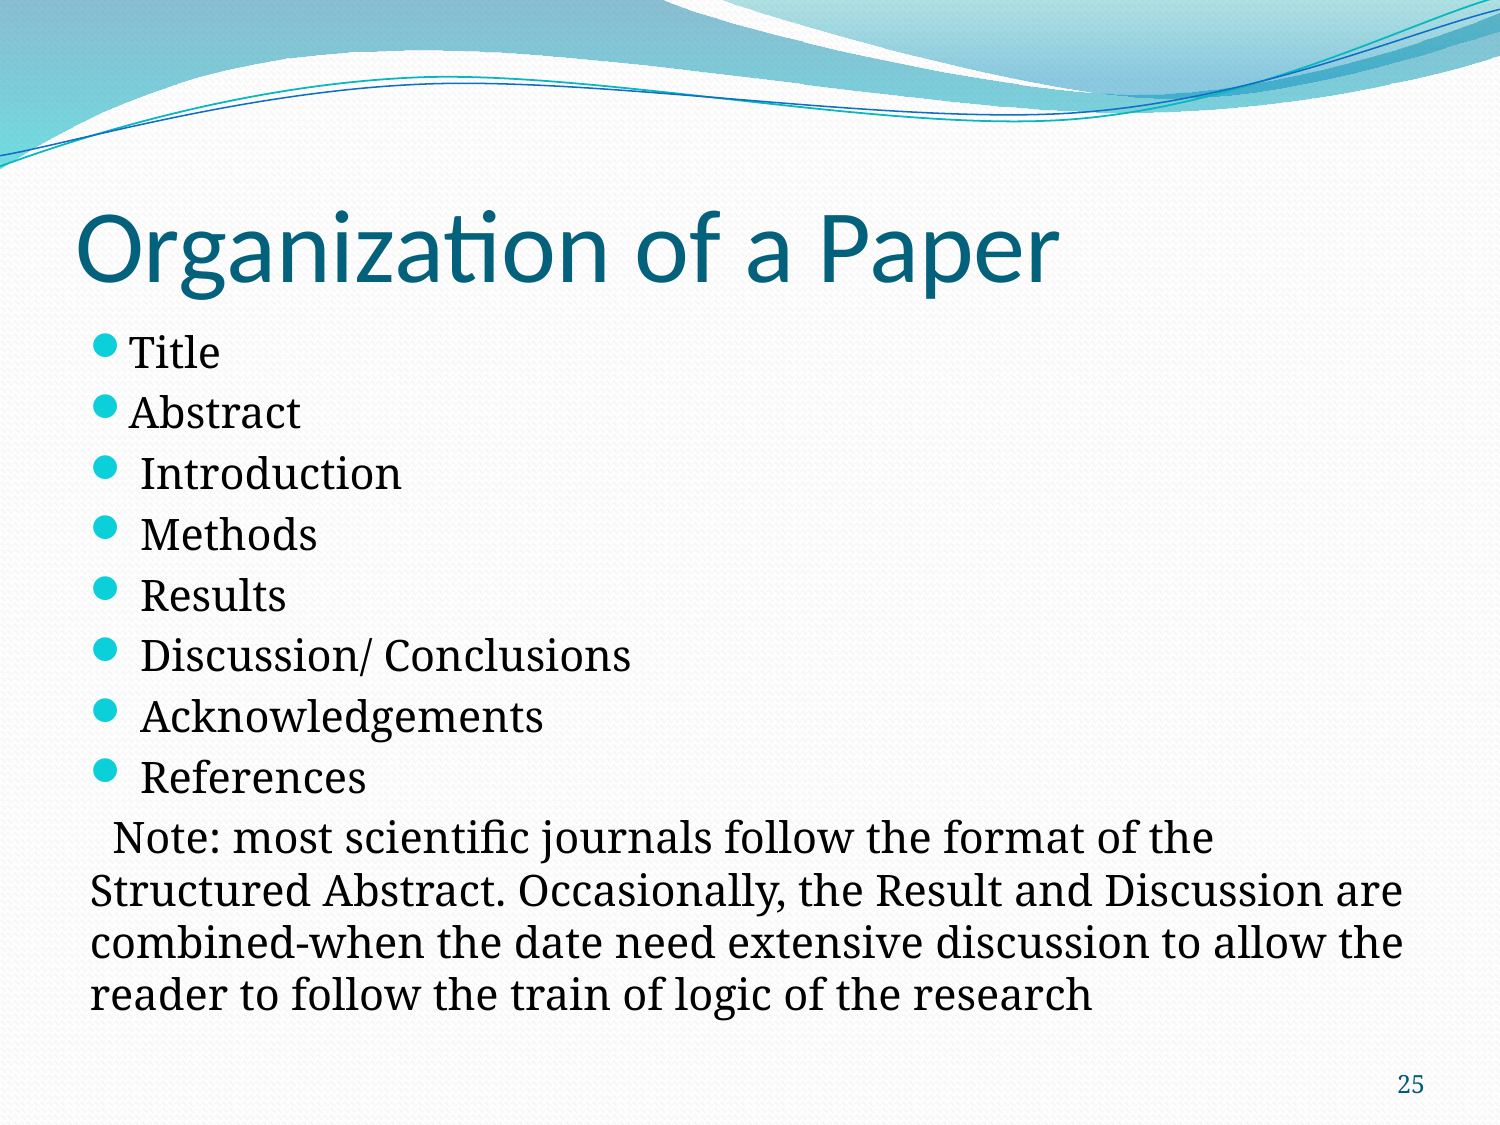

# Organization of a Paper
Title
Abstract
 Introduction
 Methods
 Results
 Discussion/ Conclusions
 Acknowledgements
 References
  Note: most scientific journals follow the format of the Structured Abstract. Occasionally, the Result and Discussion are combined-when the date need extensive discussion to allow the reader to follow the train of logic of the research

25